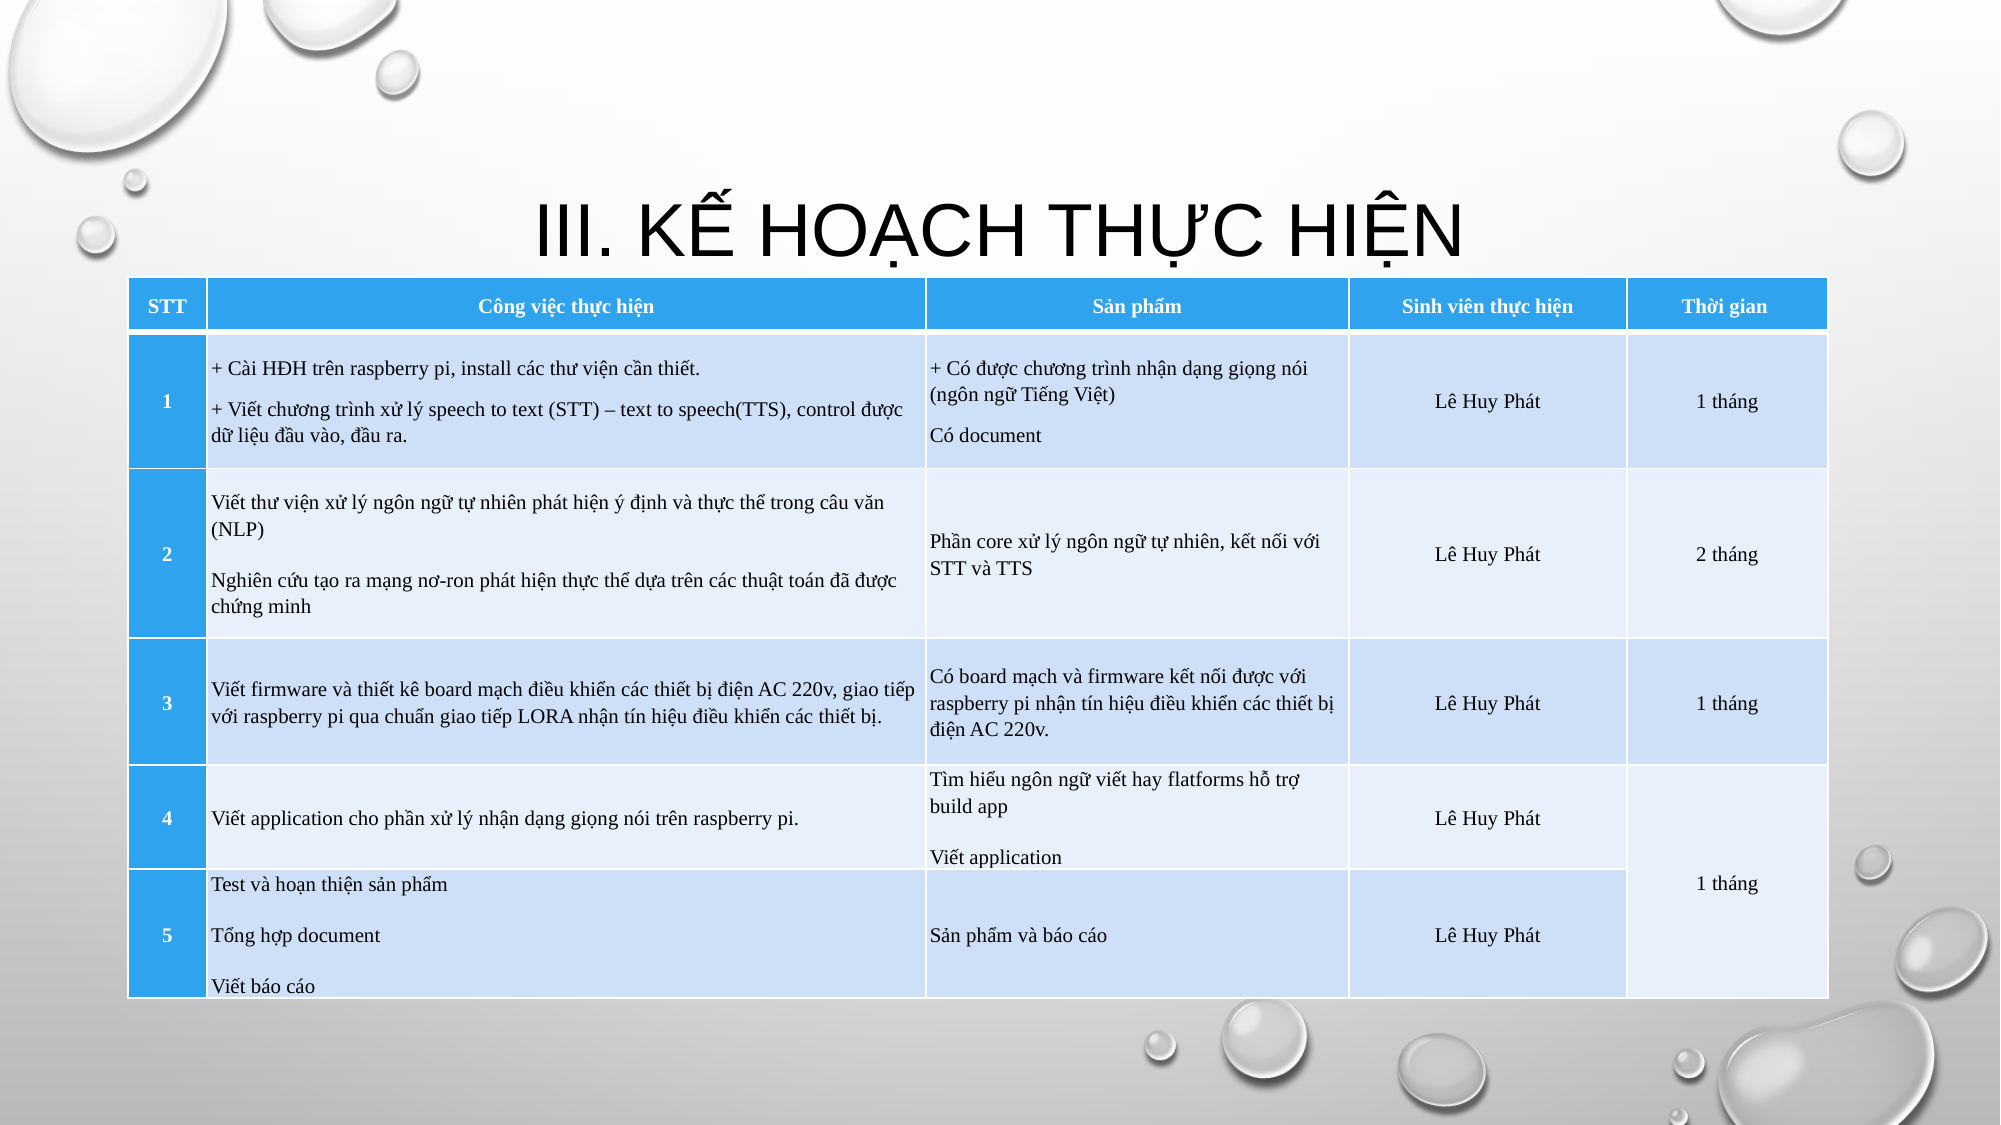

# III. Kế hoạch thực hiện
| STT | Công việc thực hiện | Sản phẩm | Sinh viên thực hiện | Thời gian |
| --- | --- | --- | --- | --- |
| 1 | + Cài HĐH trên raspberry pi, install các thư viện cần thiết. + Viết chương trình xử lý speech to text (STT) – text to speech(TTS), control được dữ liệu đầu vào, đầu ra. | + Có được chương trình nhận dạng giọng nói (ngôn ngữ Tiếng Việt) Có document | Lê Huy Phát | 1 tháng |
| 2 | Viết thư viện xử lý ngôn ngữ tự nhiên phát hiện ý định và thực thể trong câu văn (NLP) Nghiên cứu tạo ra mạng nơ-ron phát hiện thực thể dựa trên các thuật toán đã được chứng minh | Phần core xử lý ngôn ngữ tự nhiên, kết nối với STT và TTS | Lê Huy Phát | 2 tháng |
| 3 | Viết firmware và thiết kê board mạch điều khiển các thiết bị điện AC 220v, giao tiếp với raspberry pi qua chuẩn giao tiếp LORA nhận tín hiệu điều khiển các thiết bị. | Có board mạch và firmware kết nối được với raspberry pi nhận tín hiệu điều khiển các thiết bị điện AC 220v. | Lê Huy Phát | 1 tháng |
| 4 | Viết application cho phần xử lý nhận dạng giọng nói trên raspberry pi. | Tìm hiểu ngôn ngữ viết hay flatforms hỗ trợ build app Viết application | Lê Huy Phát | 1 tháng |
| 5 | Test và hoạn thiện sản phẩm Tổng hợp document Viết báo cáo | Sản phẩm và báo cáo | Lê Huy Phát |  |